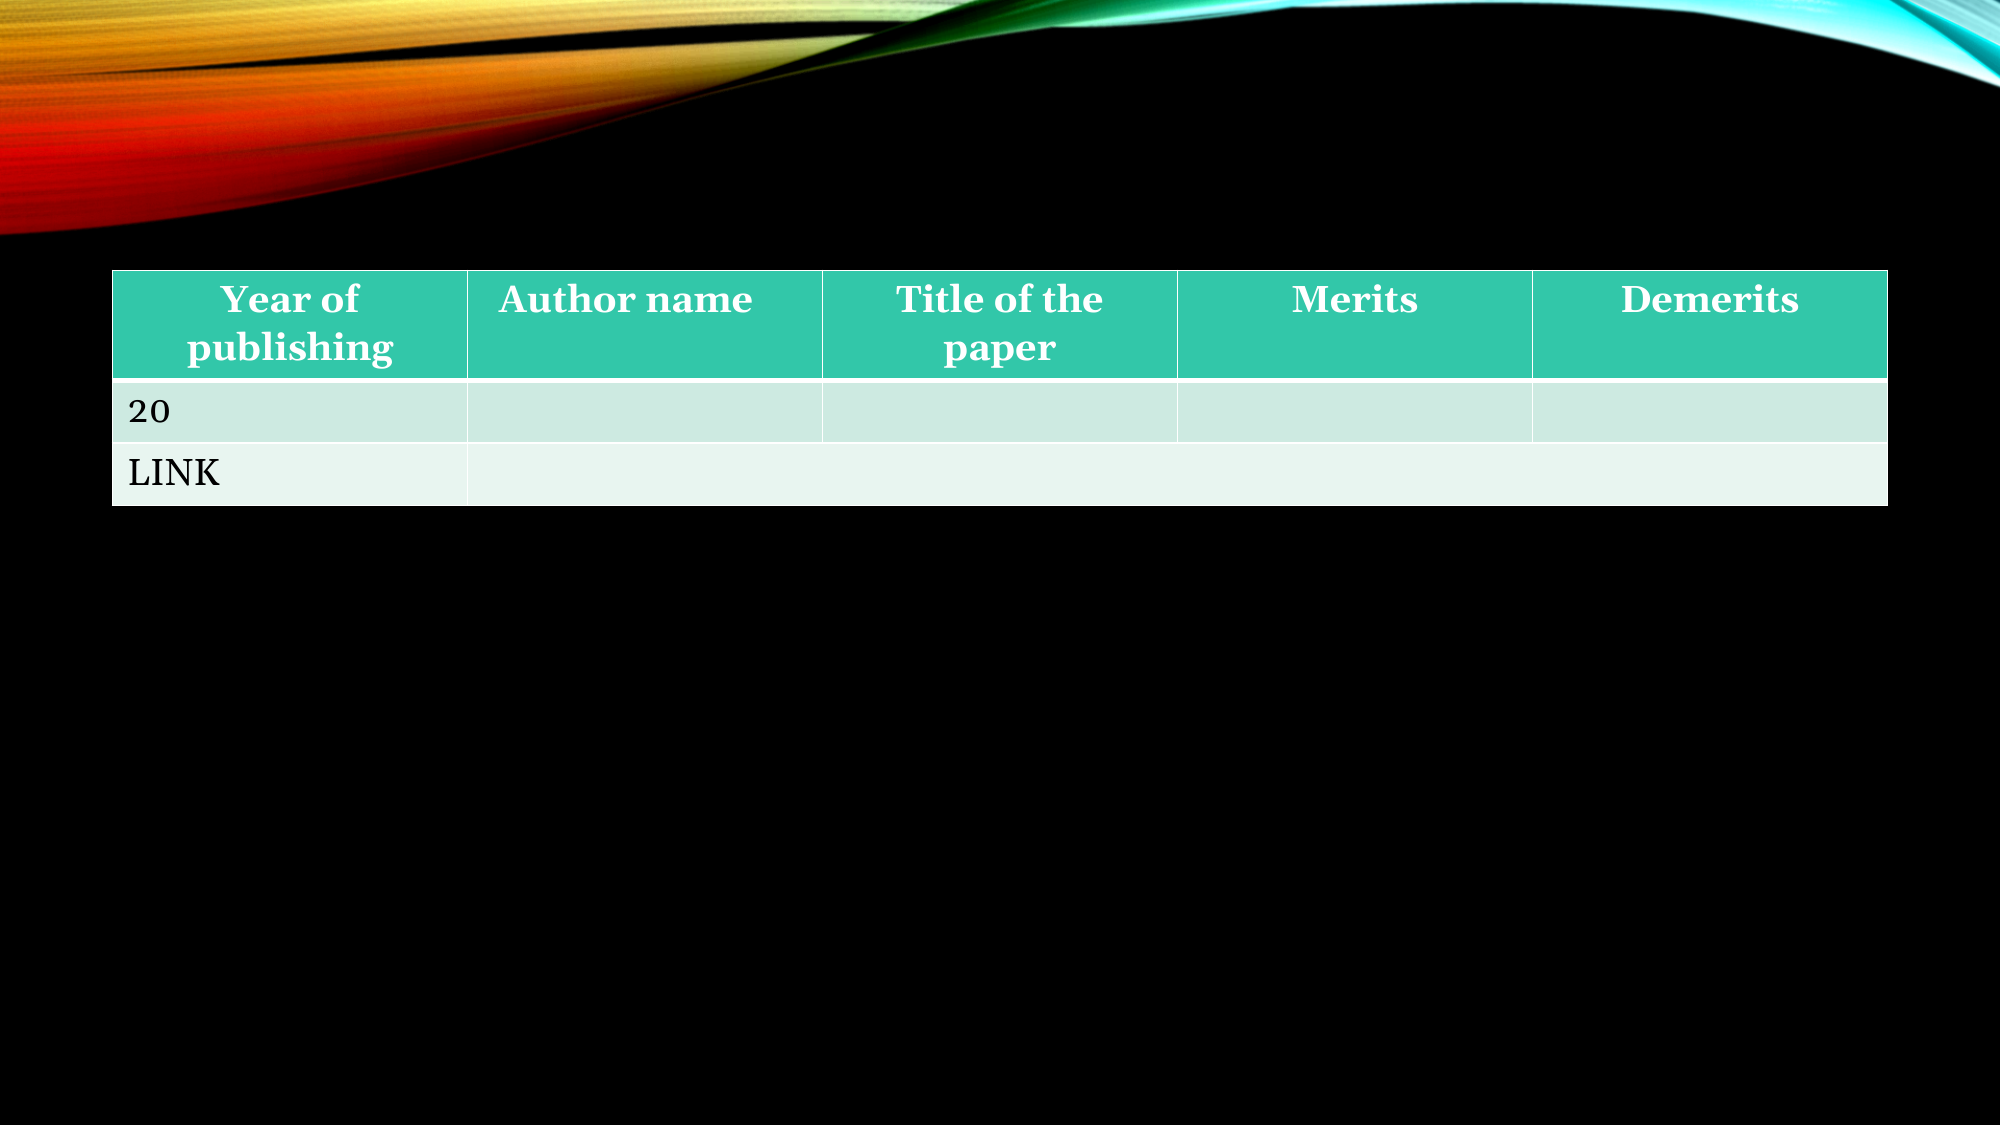

| Year of publishing | Author name | Title of the paper | Merits | Demerits |
| --- | --- | --- | --- | --- |
| 20 |  |  |  |  |
| LINK |  |  |  |  |